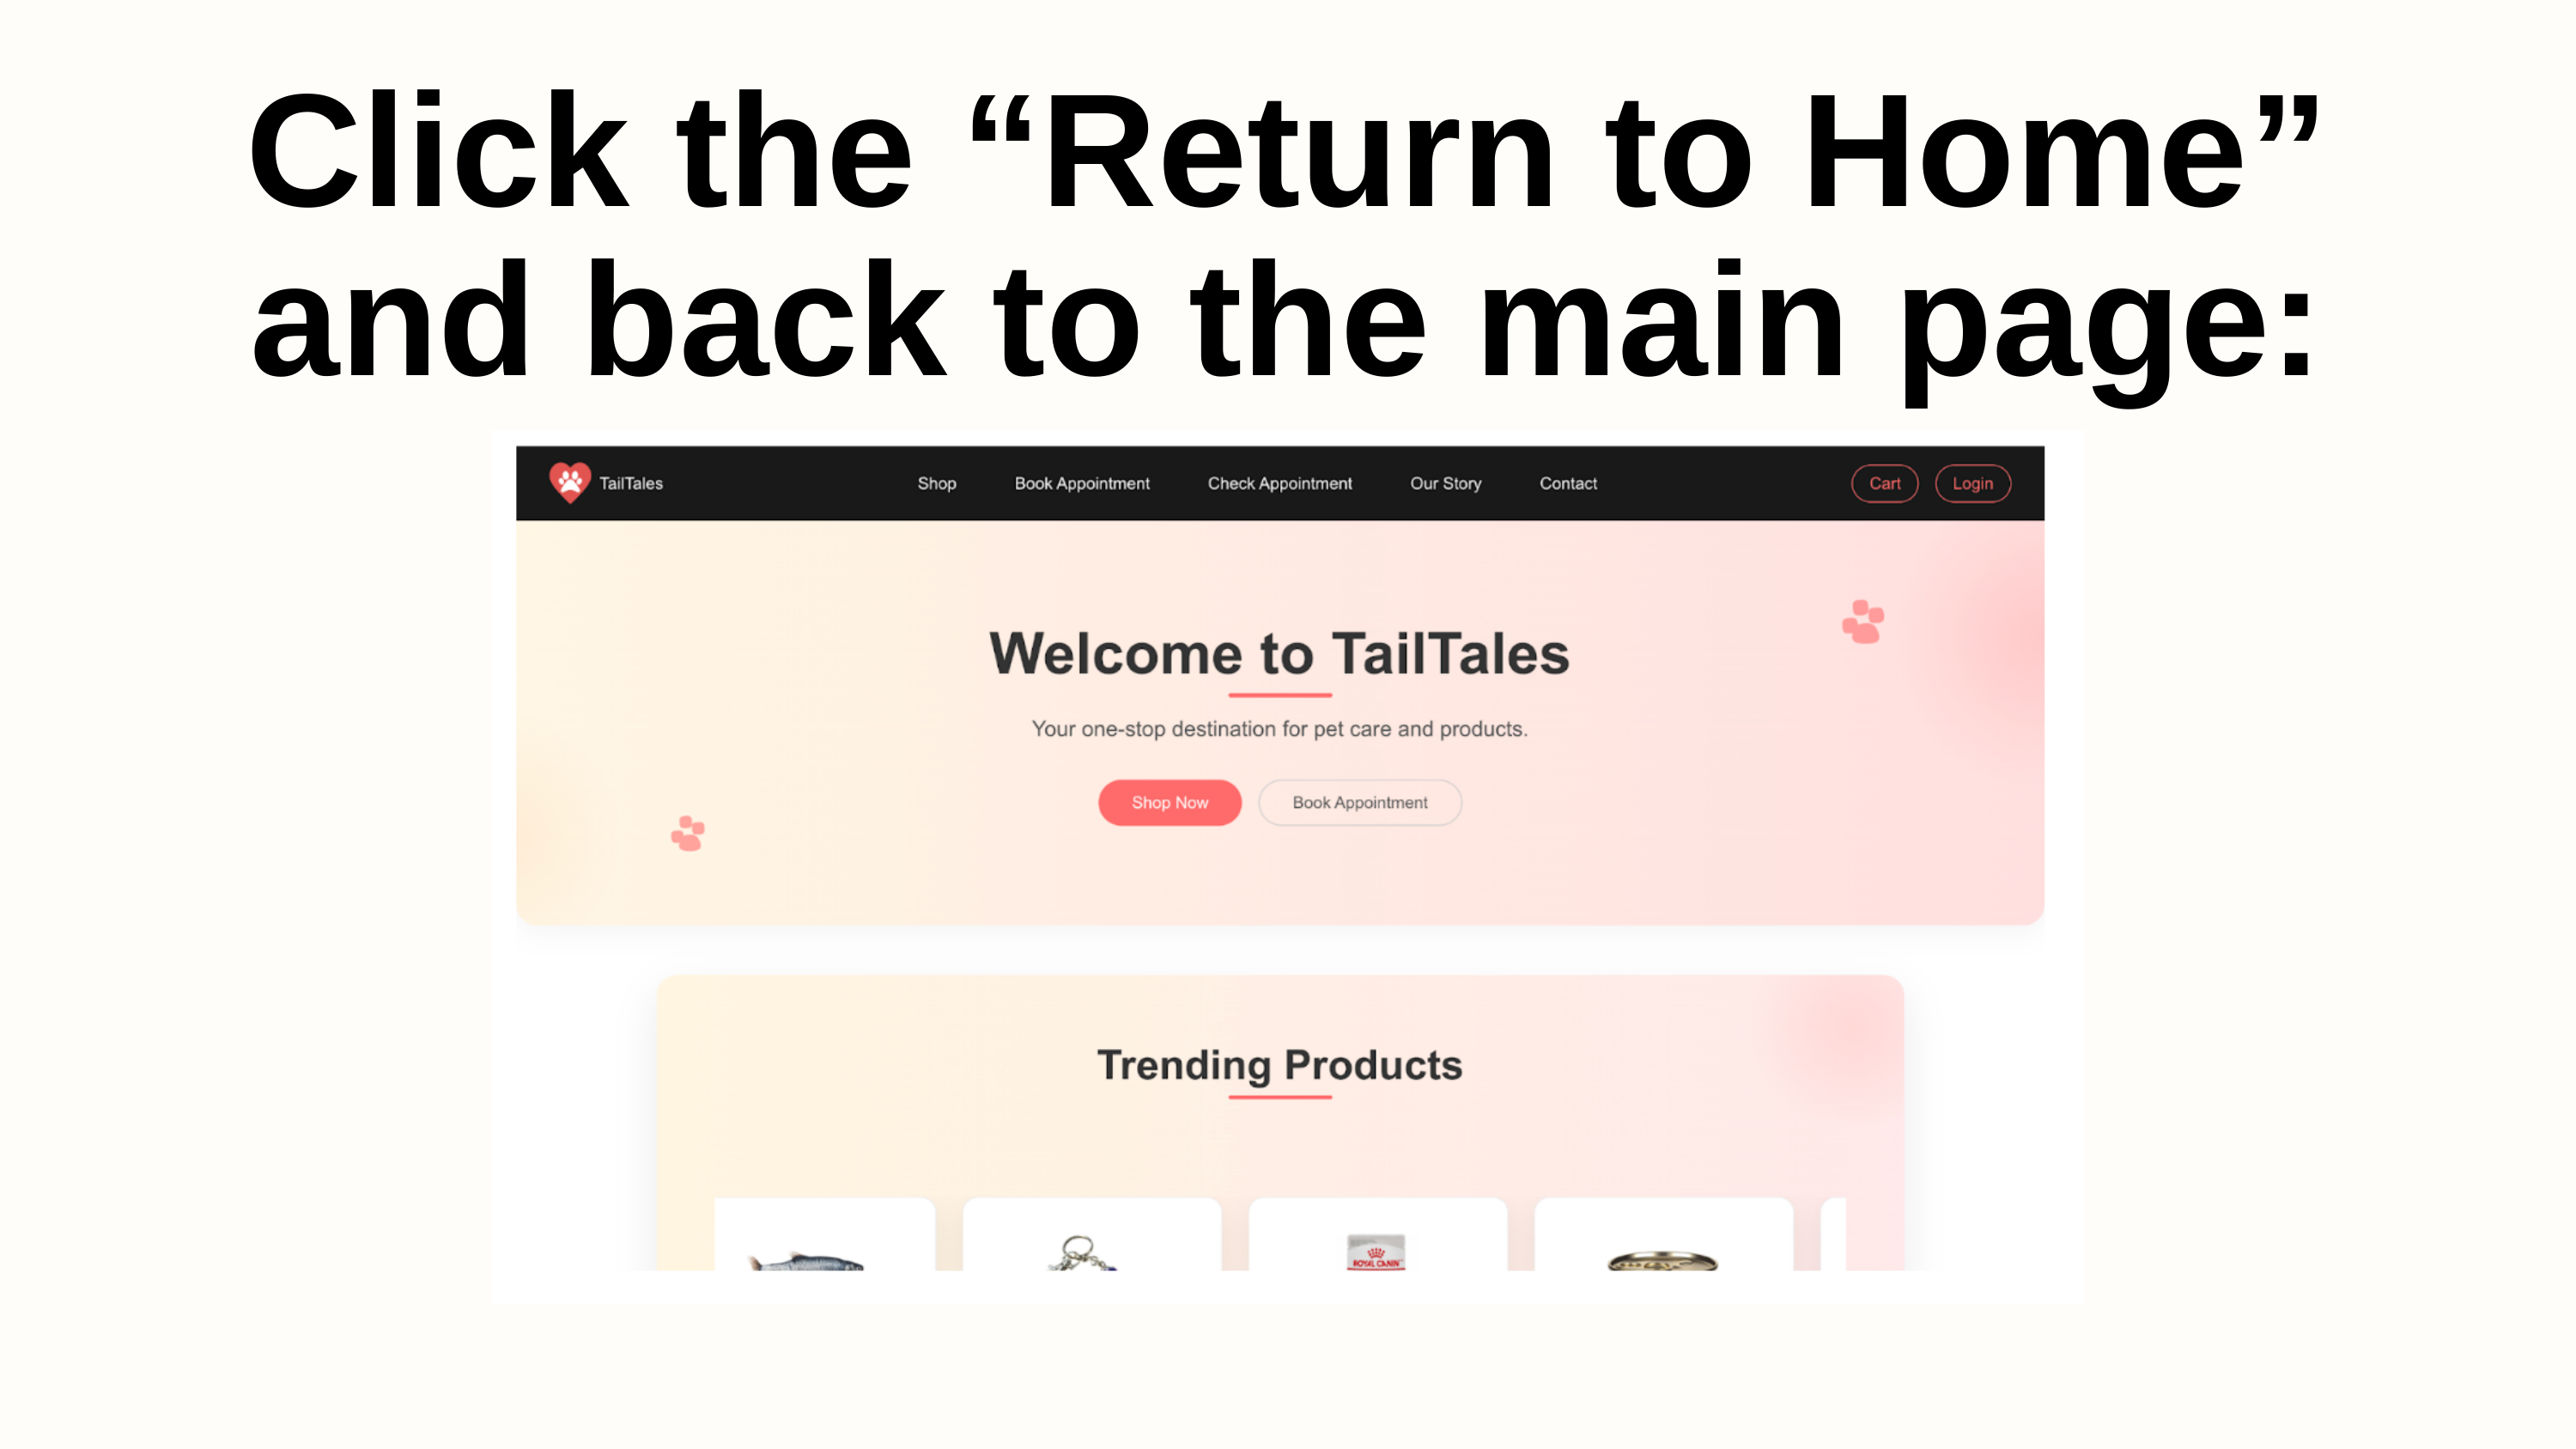

Click the “Return to Home” and back to the main page: